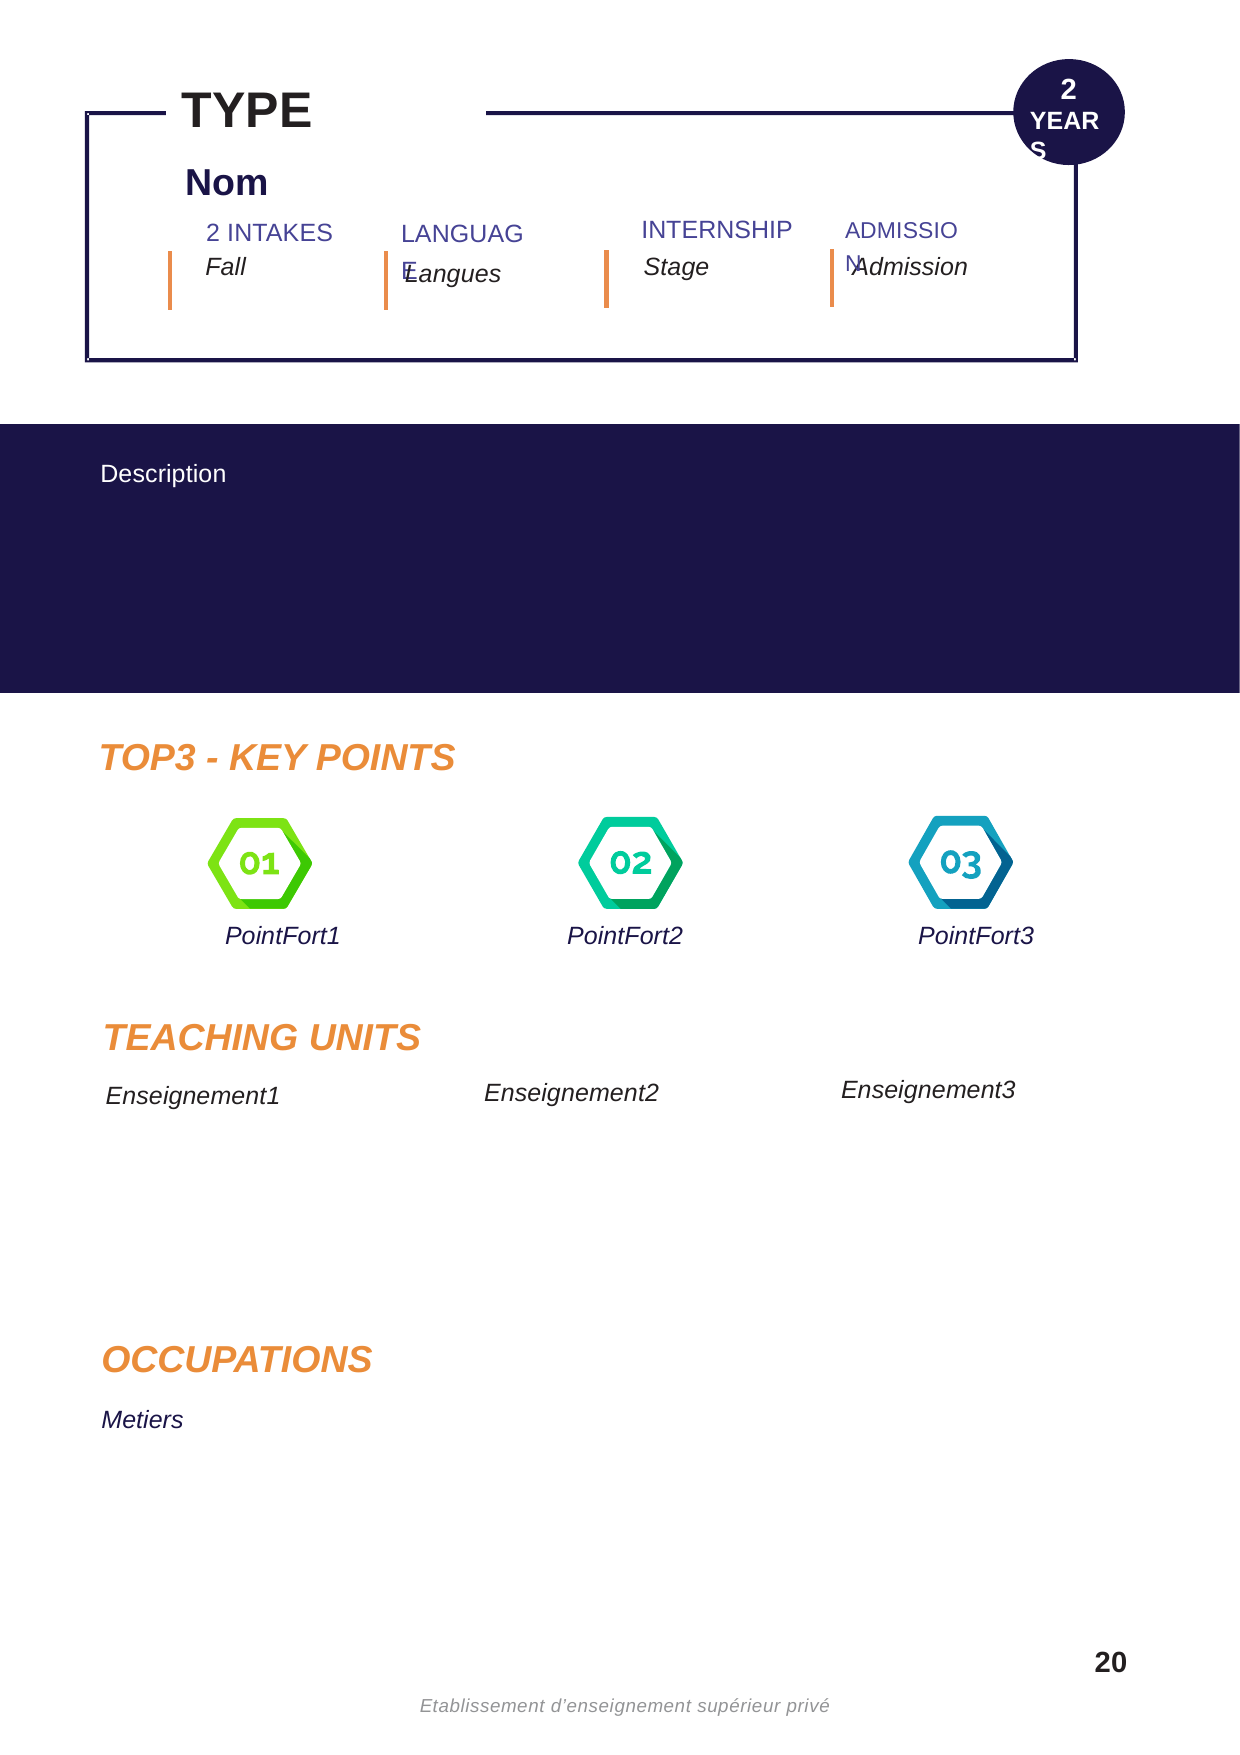

TYPE
2
YEARS
Nom
INTERNSHIP
LANGUAGE
ADMISSION
2 INTAKES
Stage
Fall
Langues
Admission

Description
TOP3 - KEY POINTS

PointFort1
PointFort2
PointFort3
TEACHING UNITS
Enseignement3
Enseignement2
Enseignement1
OCCUPATIONS
Metiers
20
Etablissement d’enseignement supérieur privé